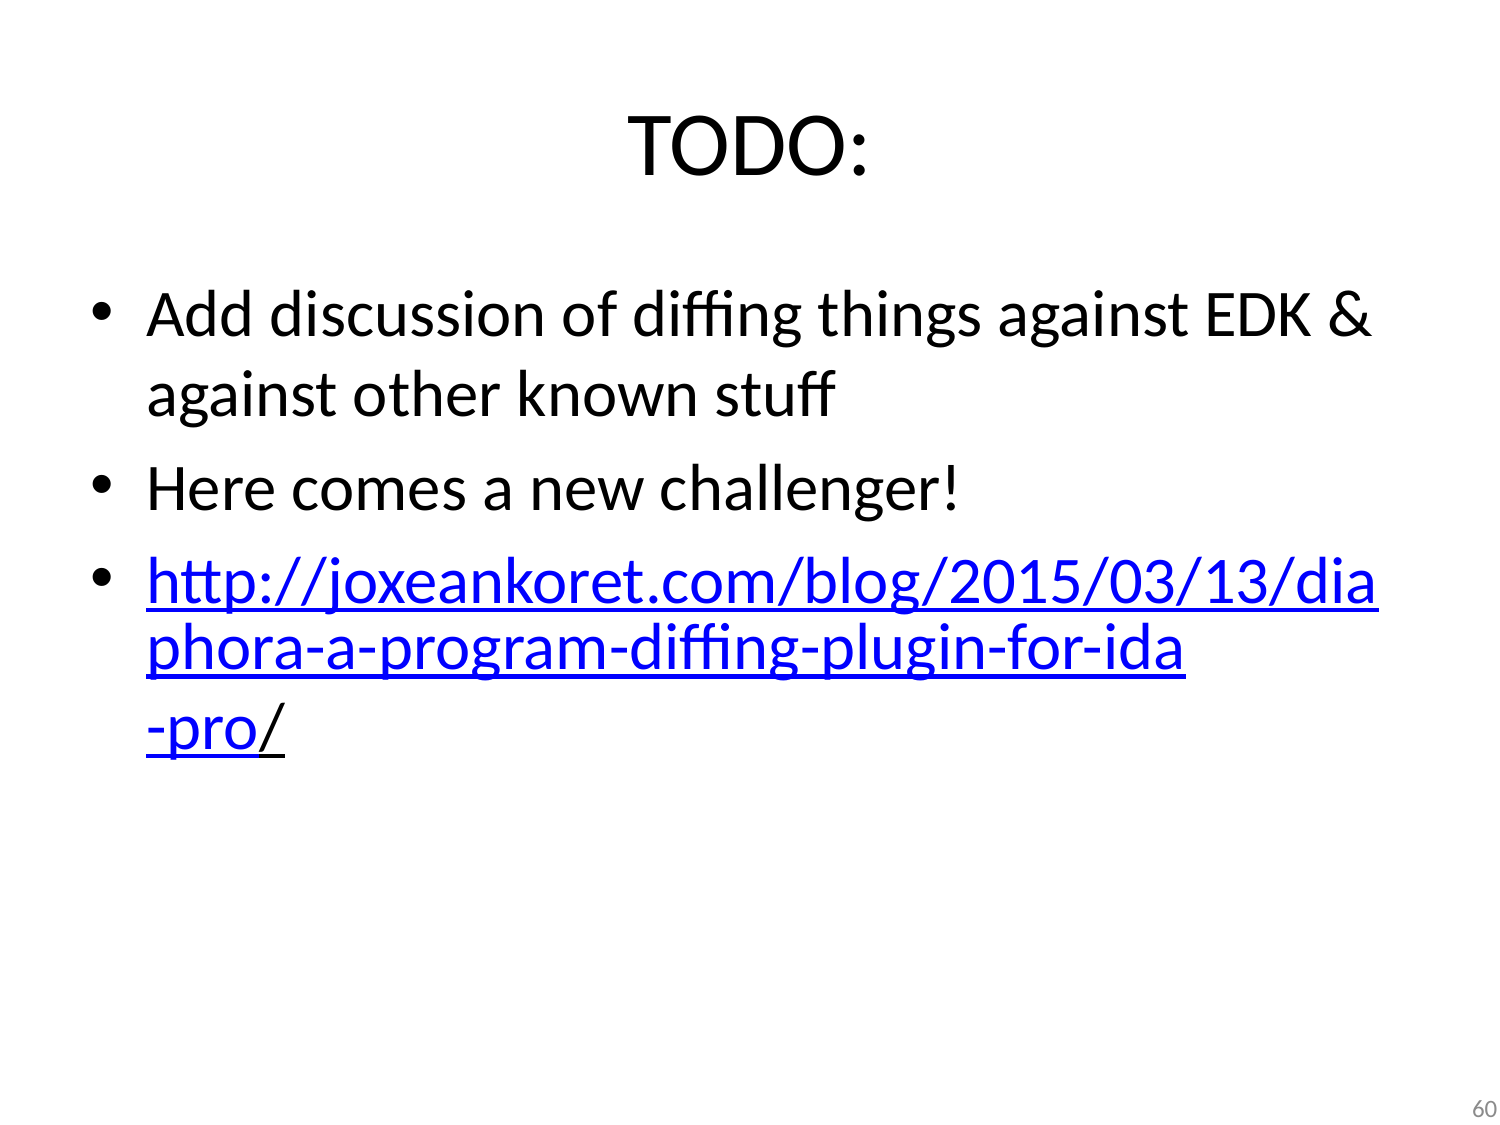

# TODO:
Add discussion of diffing things against EDK & against other known stuff
Here comes a new challenger!
http://joxeankoret.com/blog/2015/03/13/diaphora-a-program-diffing-plugin-for-ida-pro/
60